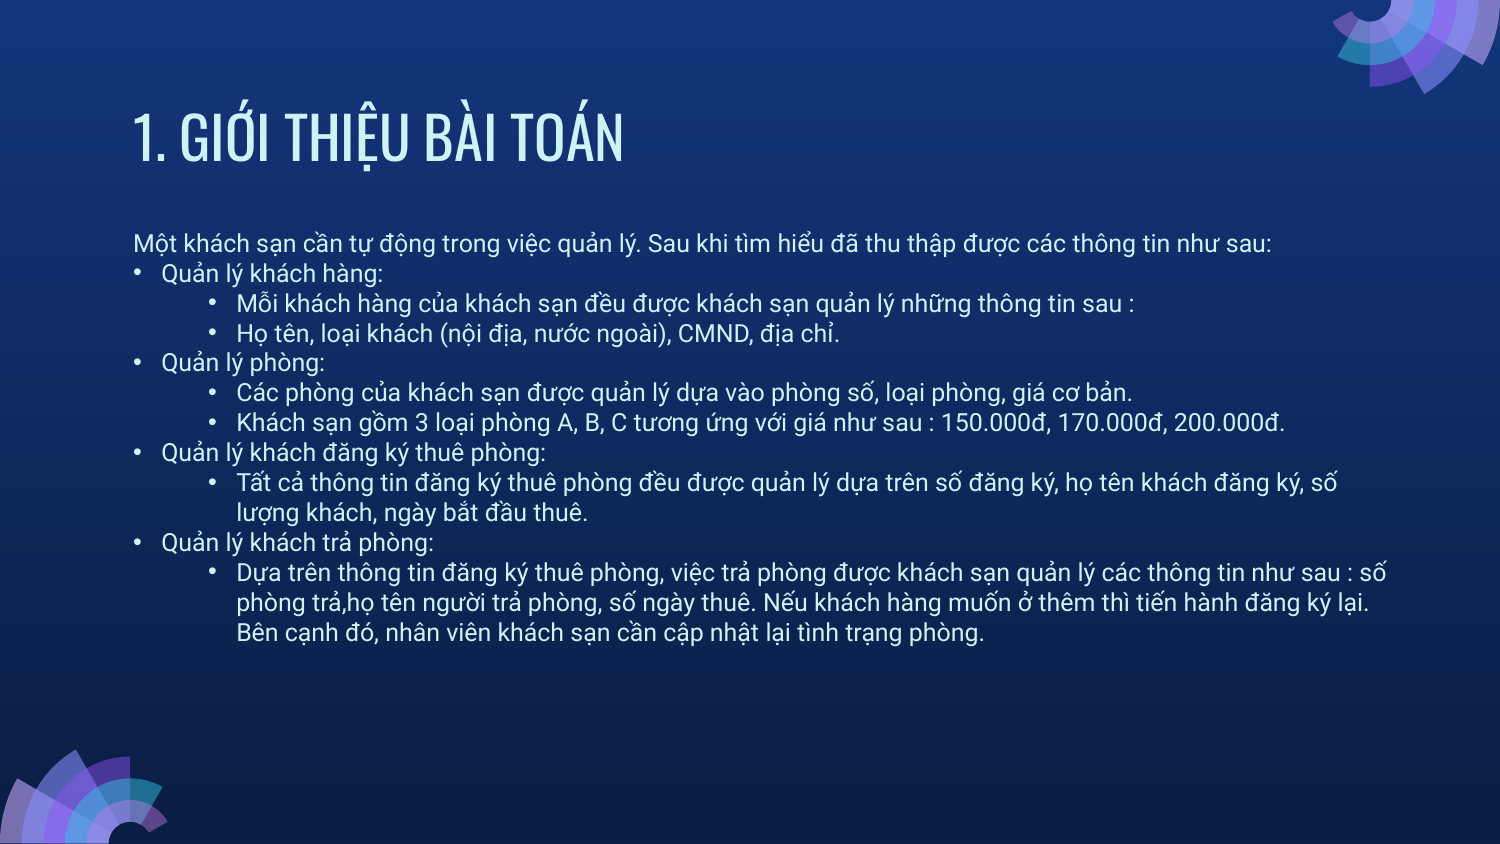

# 1. GIỚI THIỆU BÀI TOÁN
Một khách sạn cần tự động trong việc quản lý. Sau khi tìm hiểu đã thu thập được các thông tin như sau:
Quản lý khách hàng:
Mỗi khách hàng của khách sạn đều được khách sạn quản lý những thông tin sau :
Họ tên, loại khách (nội địa, nước ngoài), CMND, địa chỉ.
Quản lý phòng:
Các phòng của khách sạn được quản lý dựa vào phòng số, loại phòng, giá cơ bản.
Khách sạn gồm 3 loại phòng A, B, C tương ứng với giá như sau : 150.000đ, 170.000đ, 200.000đ.
Quản lý khách đăng ký thuê phòng:
Tất cả thông tin đăng ký thuê phòng đều được quản lý dựa trên số đăng ký, họ tên khách đăng ký, số lượng khách, ngày bắt đầu thuê.
Quản lý khách trả phòng:
Dựa trên thông tin đăng ký thuê phòng, việc trả phòng được khách sạn quản lý các thông tin như sau : số phòng trả,họ tên người trả phòng, số ngày thuê. Nếu khách hàng muốn ở thêm thì tiến hành đăng ký lại. Bên cạnh đó, nhân viên khách sạn cần cập nhật lại tình trạng phòng.